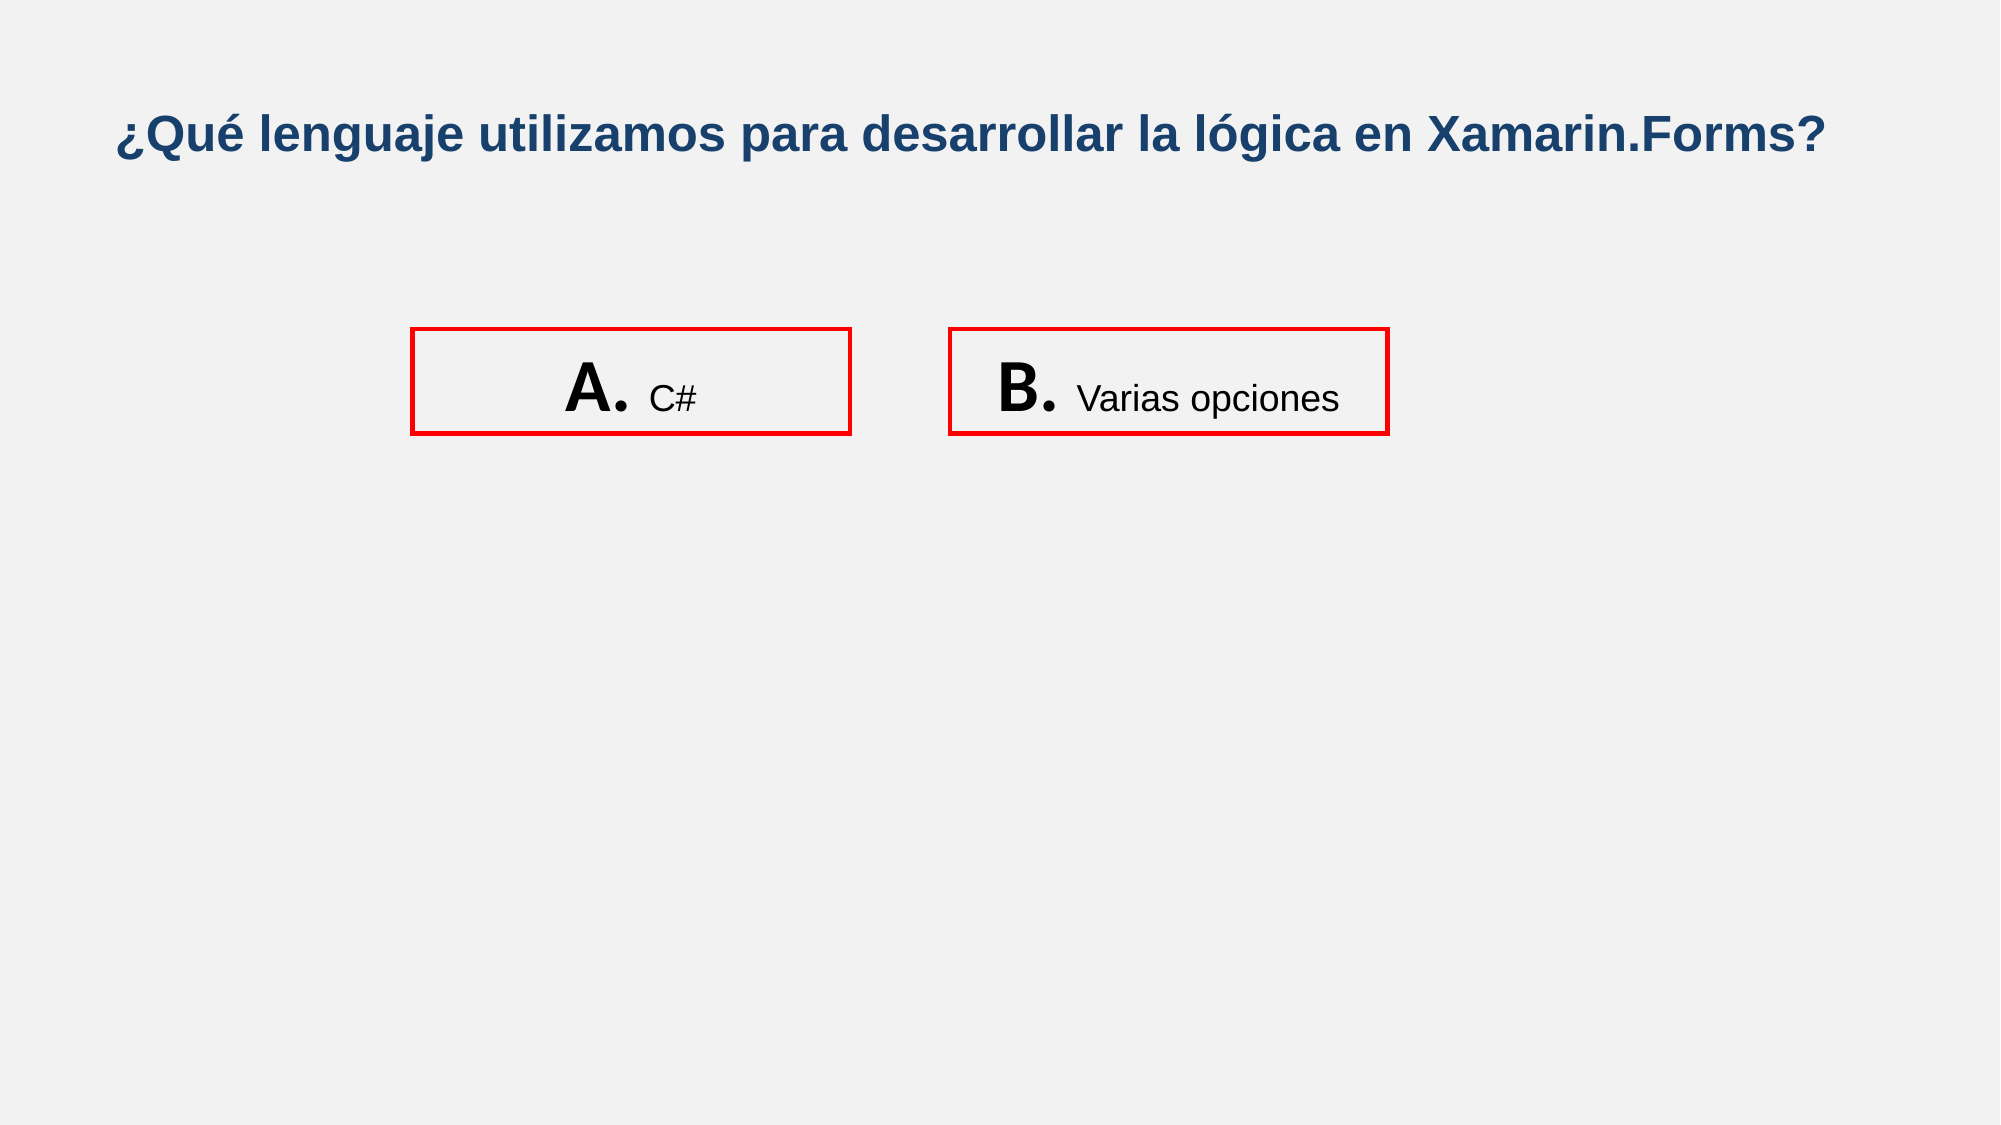

# ¿Qué lenguaje utilizamos para desarrollar la lógica en Xamarin.Forms?
B. Varias opciones
A. C#